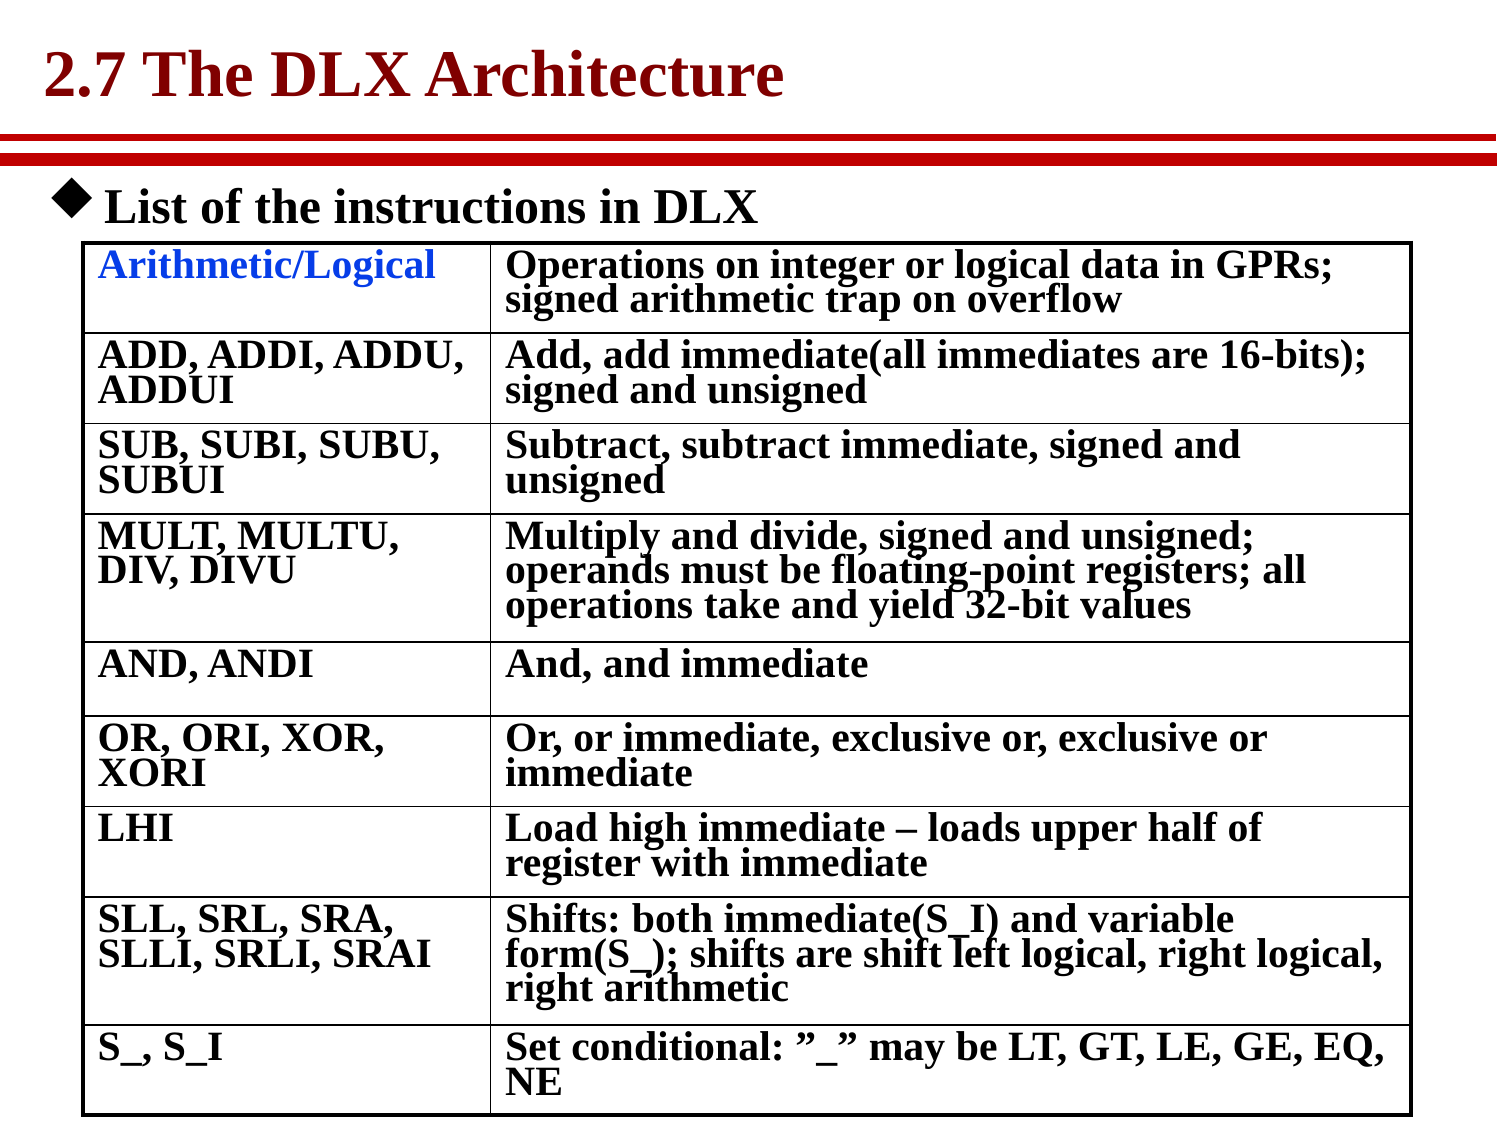

# 2.7 The DLX Architecture
List of the instructions in DLX
| Arithmetic/Logical | Operations on integer or logical data in GPRs; signed arithmetic trap on overflow |
| --- | --- |
| ADD, ADDI, ADDU, ADDUI | Add, add immediate(all immediates are 16-bits); signed and unsigned |
| SUB, SUBI, SUBU, SUBUI | Subtract, subtract immediate, signed and unsigned |
| MULT, MULTU, DIV, DIVU | Multiply and divide, signed and unsigned; operands must be floating-point registers; all operations take and yield 32-bit values |
| AND, ANDI | And, and immediate |
| OR, ORI, XOR, XORI | Or, or immediate, exclusive or, exclusive or immediate |
| LHI | Load high immediate – loads upper half of register with immediate |
| SLL, SRL, SRA, SLLI, SRLI, SRAI | Shifts: both immediate(S\_I) and variable form(S\_); shifts are shift left logical, right logical, right arithmetic |
| S\_, S\_I | Set conditional: ”\_” may be LT, GT, LE, GE, EQ, NE |